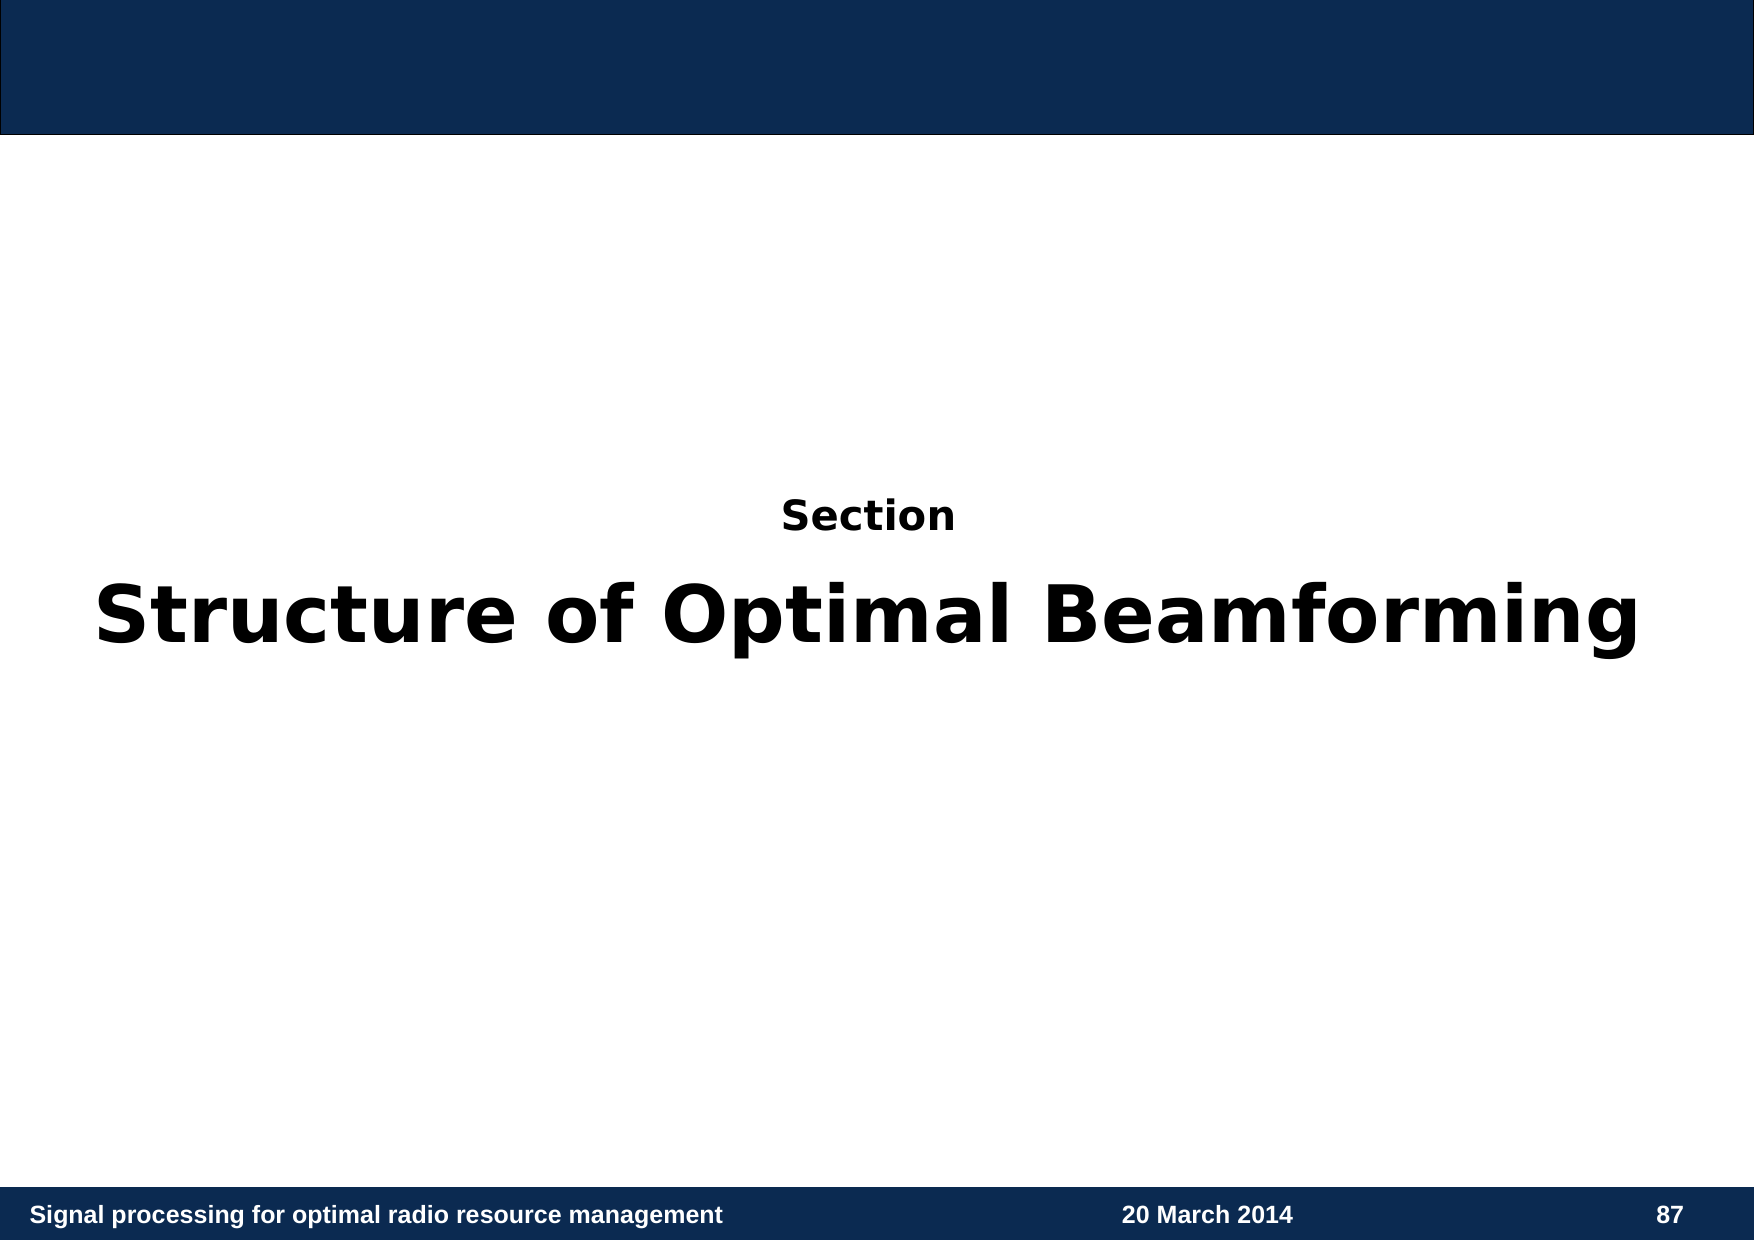

Section
Structure of Optimal Beamforming
Signal processing for optimal radio resource management
20 March 2014
87